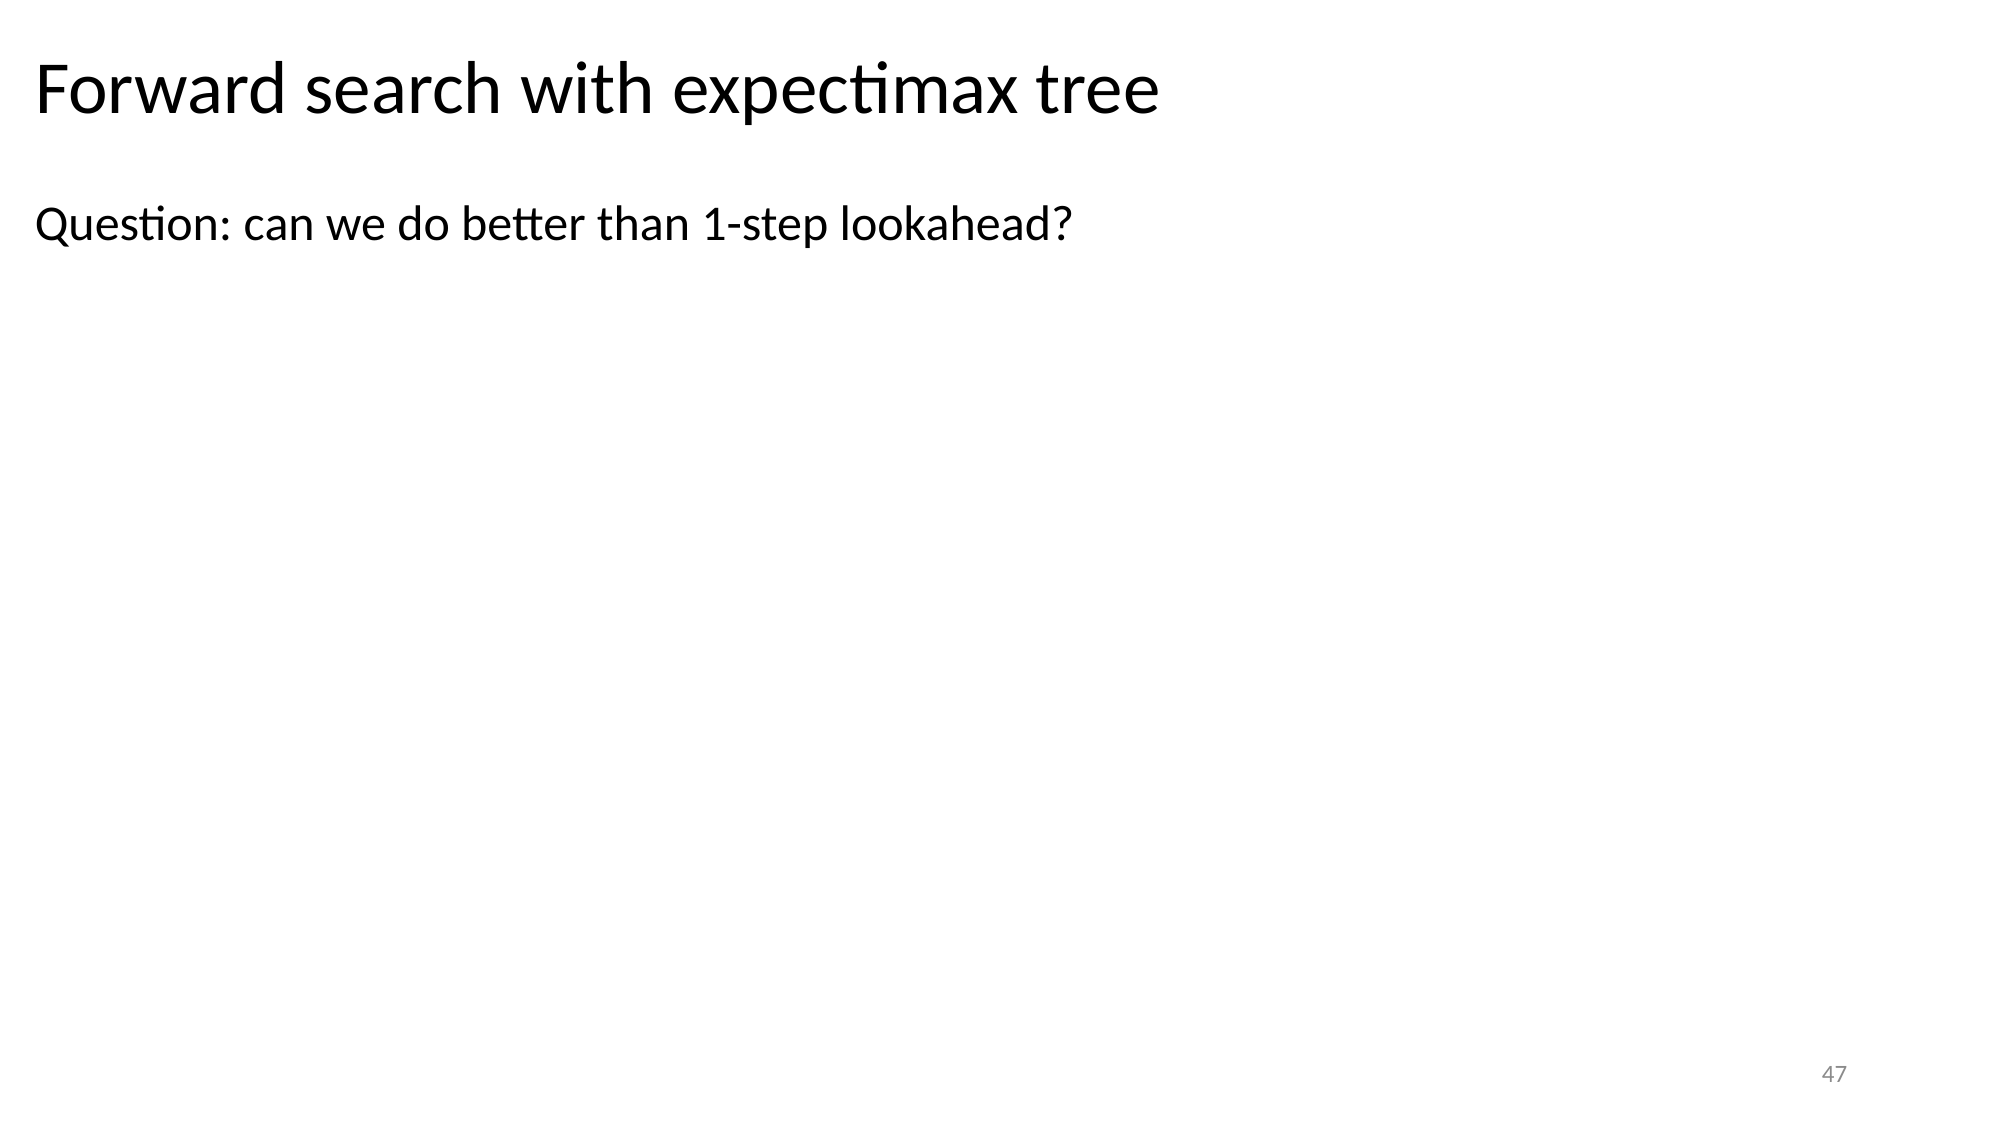

# Forward search with expectimax tree
Question: can we do better than 1-step lookahead?

47